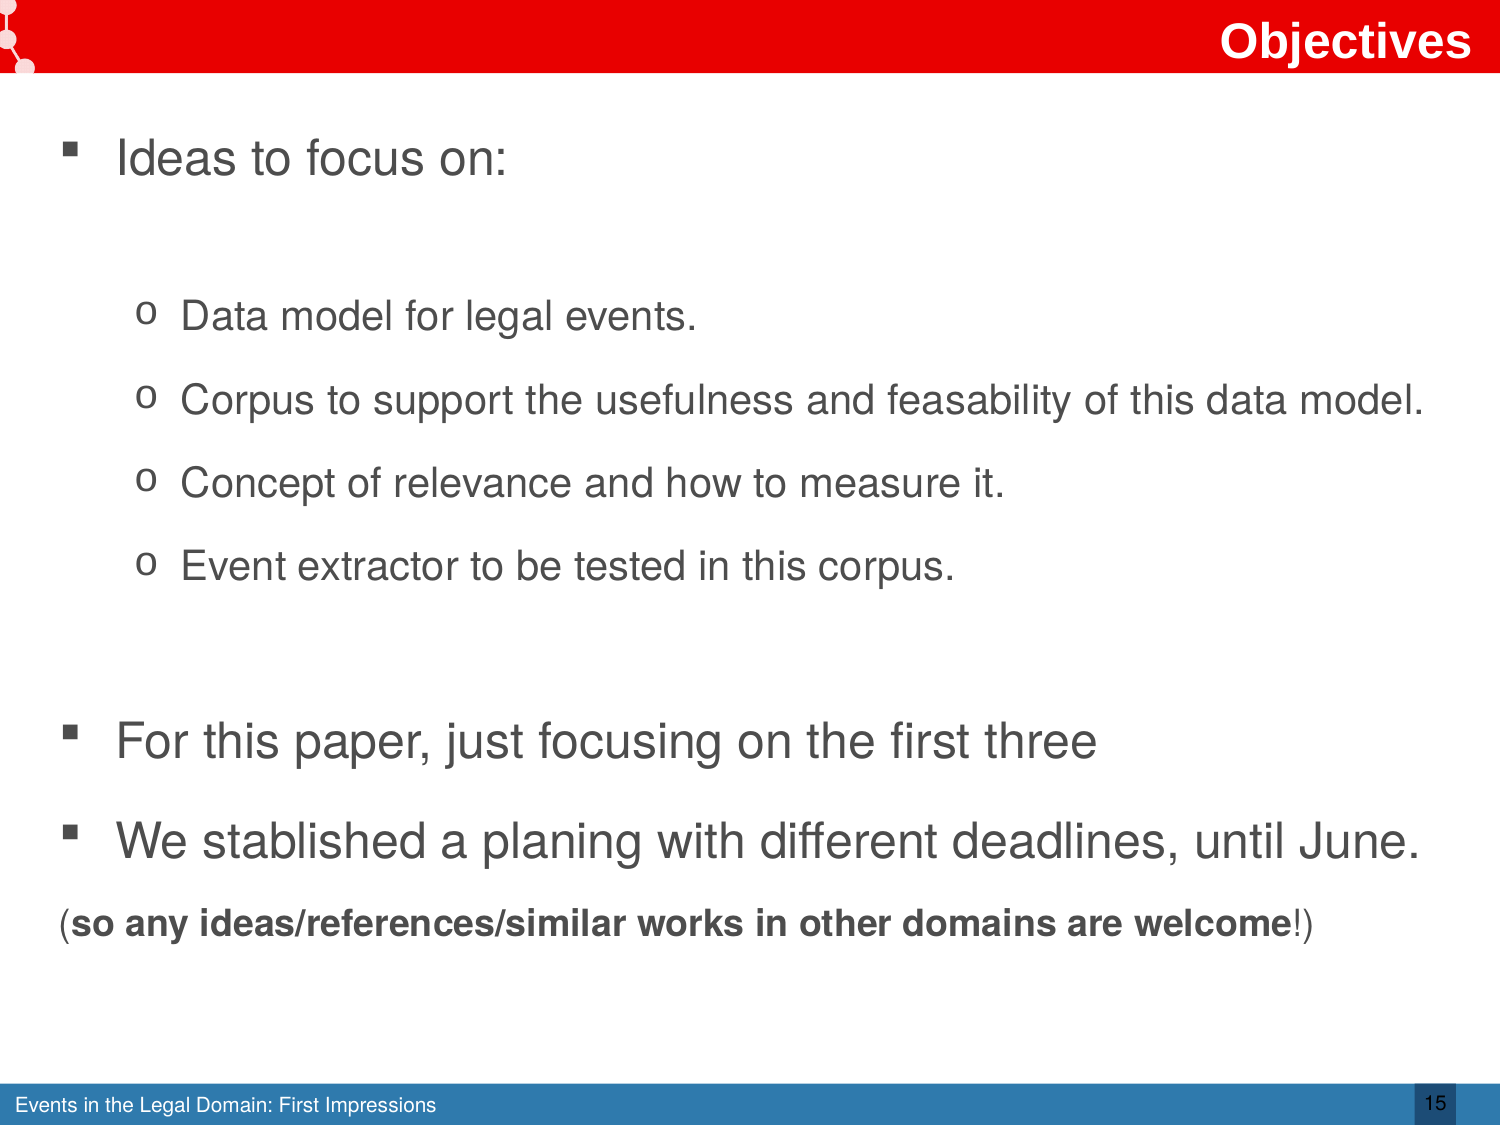

# Objectives
Ideas to focus on:

Data model for legal events.
Corpus to support the usefulness and feasability of this data model.
Concept of relevance and how to measure it.
Event extractor to be tested in this corpus.

For this paper, just focusing on the first three
We stablished a planing with different deadlines, until June.
(so any ideas/references/similar works in other domains are welcome!)

15